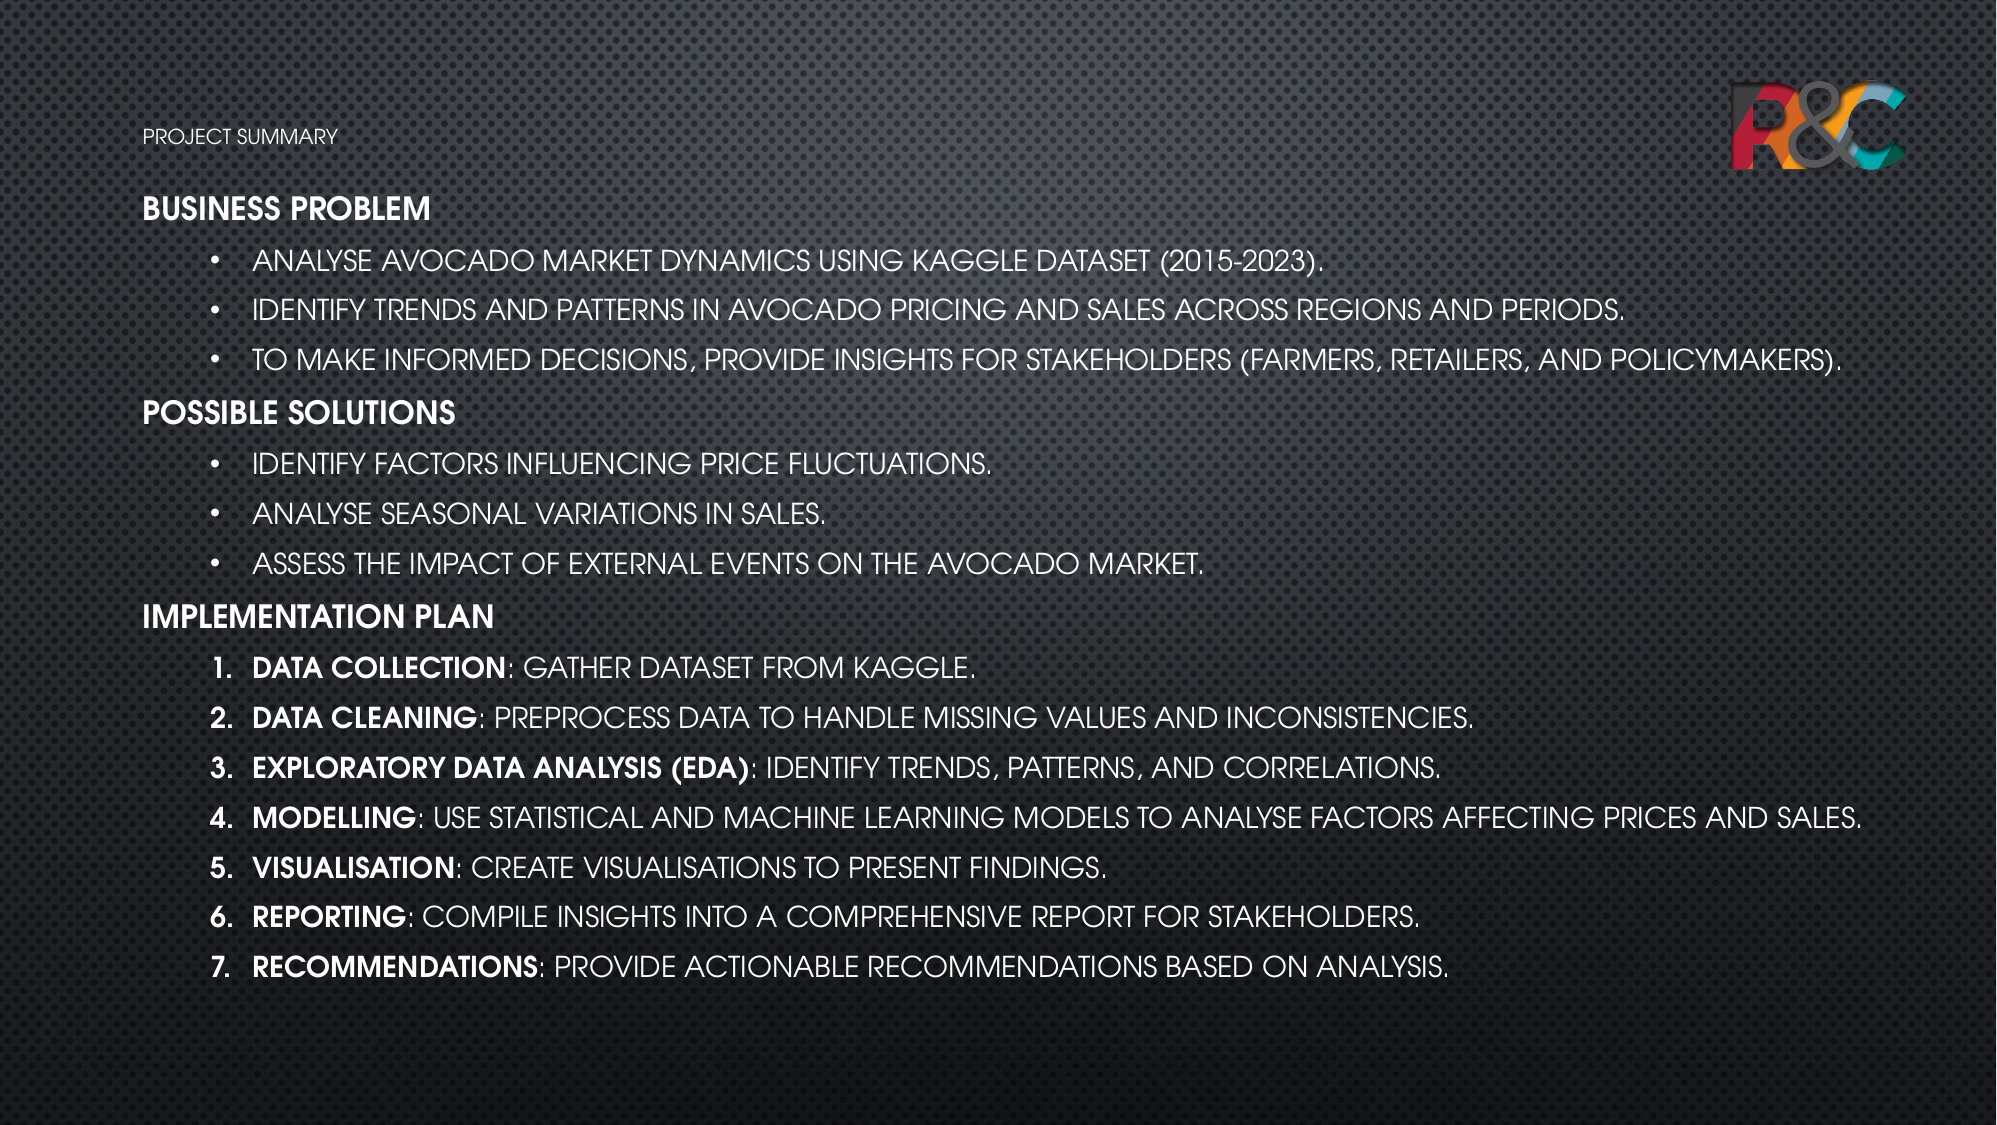

# Project Summary
Business Problem
Analyse avocado market dynamics using Kaggle dataset (2015-2023).
Identify trends and patterns in avocado pricing and sales across regions and periods.
To make informed decisions, provide insights for stakeholders (farmers, retailers, and policymakers).
Possible Solutions
Identify factors influencing price fluctuations.
Analyse seasonal variations in sales.
Assess the impact of external events on the avocado market.
Implementation Plan
Data Collection: Gather dataset from Kaggle.
Data Cleaning: Preprocess data to handle missing values and inconsistencies.
Exploratory Data Analysis (EDA): Identify trends, patterns, and correlations.
Modelling: Use statistical and machine learning models to analyse factors affecting prices and sales.
Visualisation: Create visualisations to present findings.
Reporting: Compile insights into a comprehensive report for stakeholders.
Recommendations: Provide actionable recommendations based on analysis.